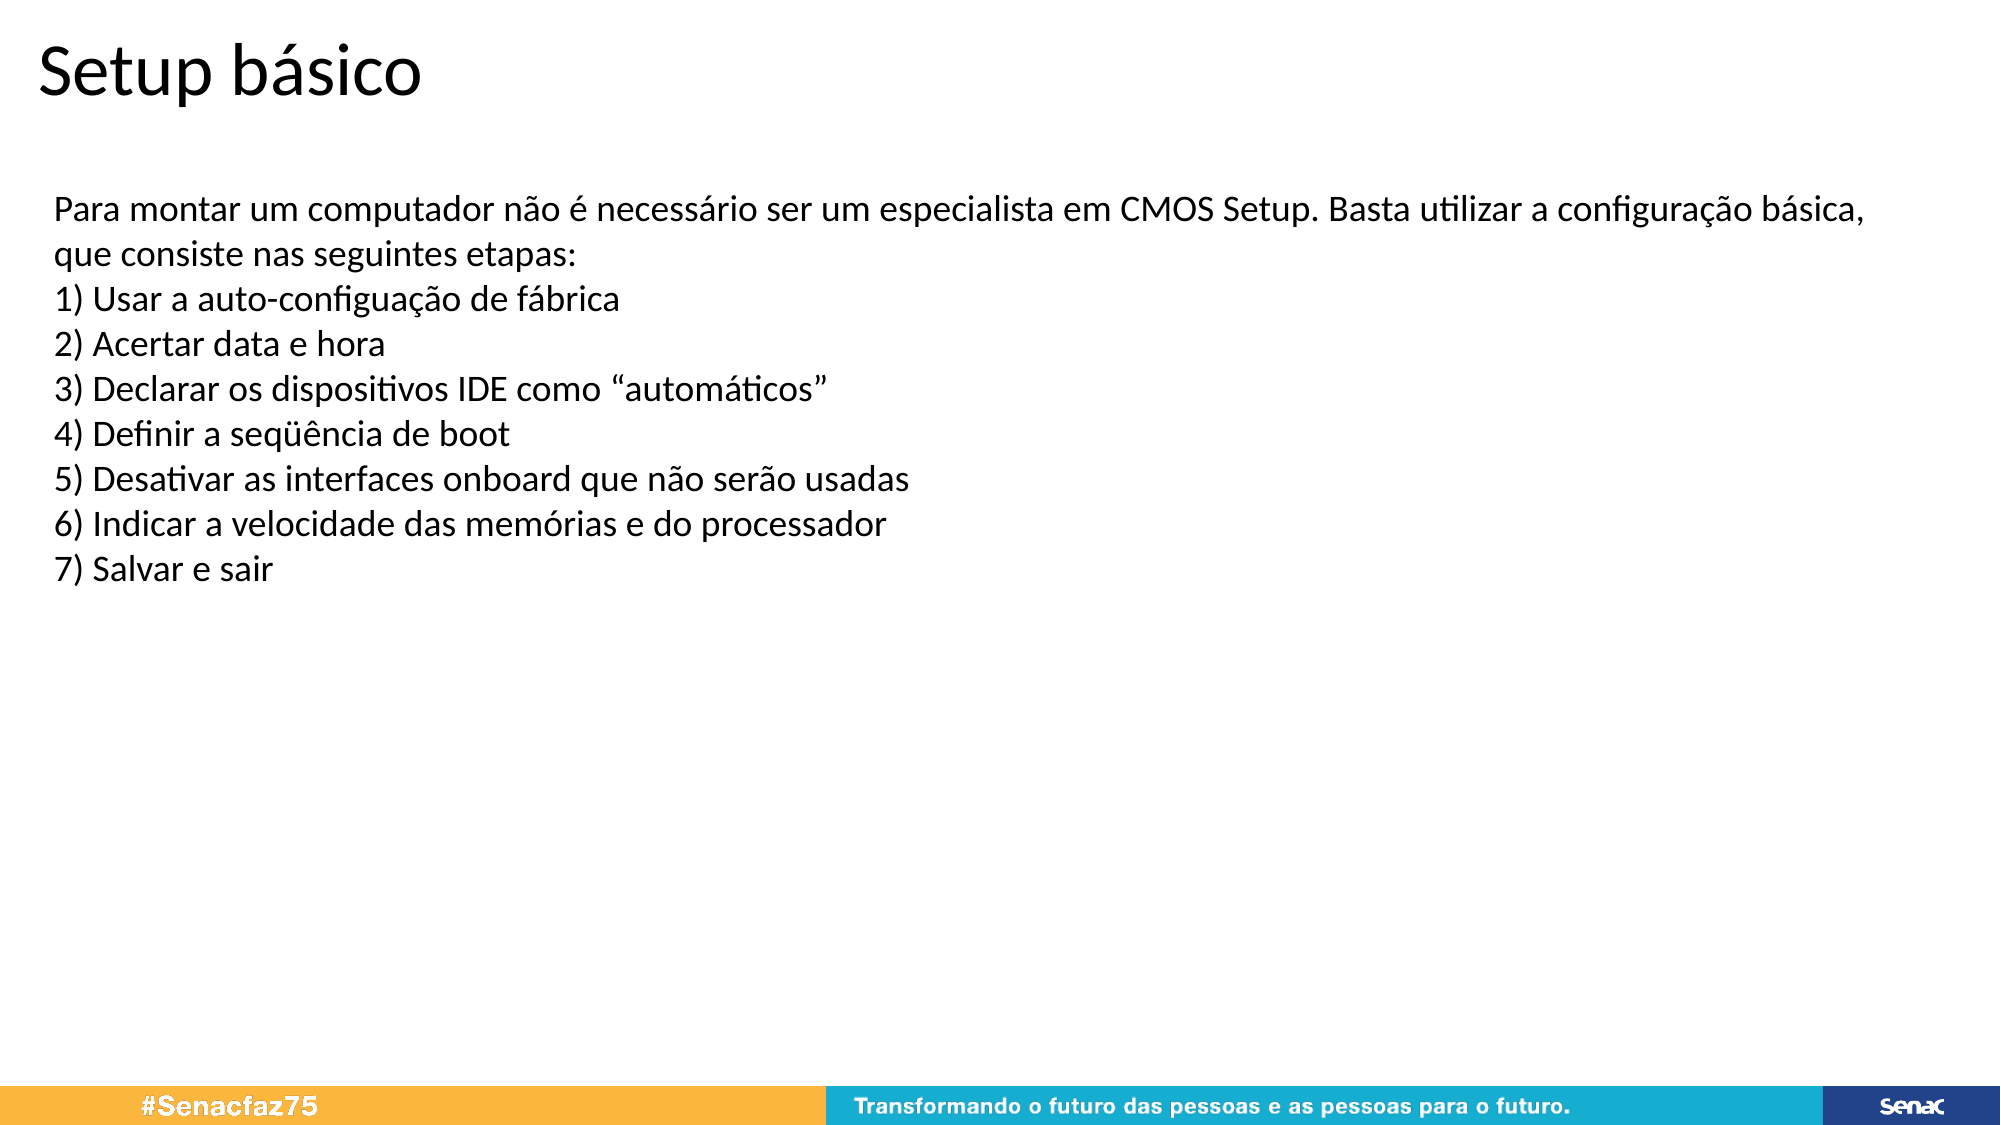

# Setup básico
Para montar um computador não é necessário ser um especialista em CMOS Setup. Basta utilizar a configuração básica, que consiste nas seguintes etapas:
1) Usar a auto-configuação de fábrica
2) Acertar data e hora
3) Declarar os dispositivos IDE como “automáticos”
4) Definir a seqüência de boot
5) Desativar as interfaces onboard que não serão usadas
6) Indicar a velocidade das memórias e do processador
7) Salvar e sair